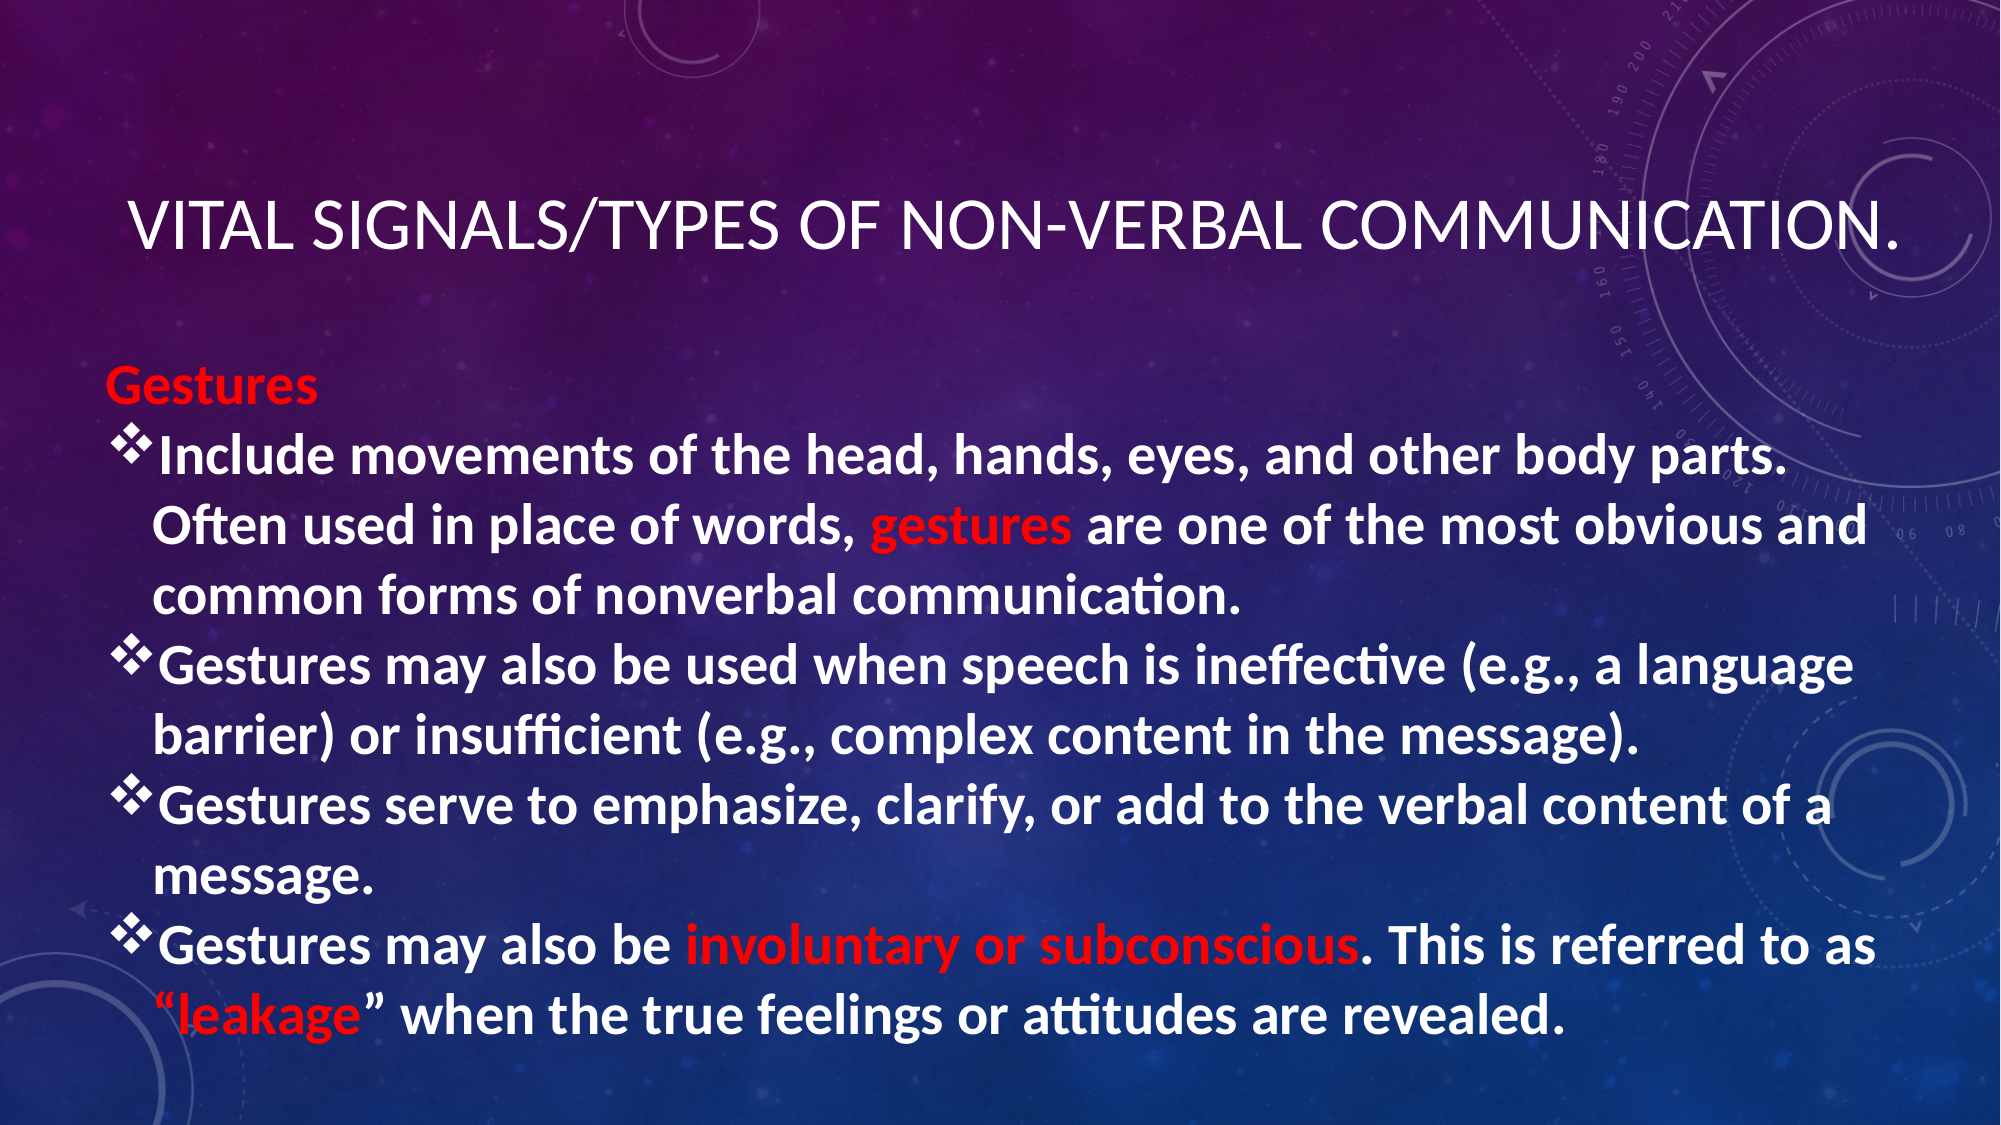

# Vital signals/types of non-verbal communication.
Gestures
Include movements of the head, hands, eyes, and other body parts. Often used in place of words, gestures are one of the most obvious and common forms of nonverbal communication.
Gestures may also be used when speech is ineffective (e.g., a language barrier) or insufficient (e.g., complex content in the message).
Gestures serve to emphasize, clarify, or add to the verbal content of a message.
Gestures may also be involuntary or subconscious. This is referred to as “leakage” when the true feelings or attitudes are revealed.